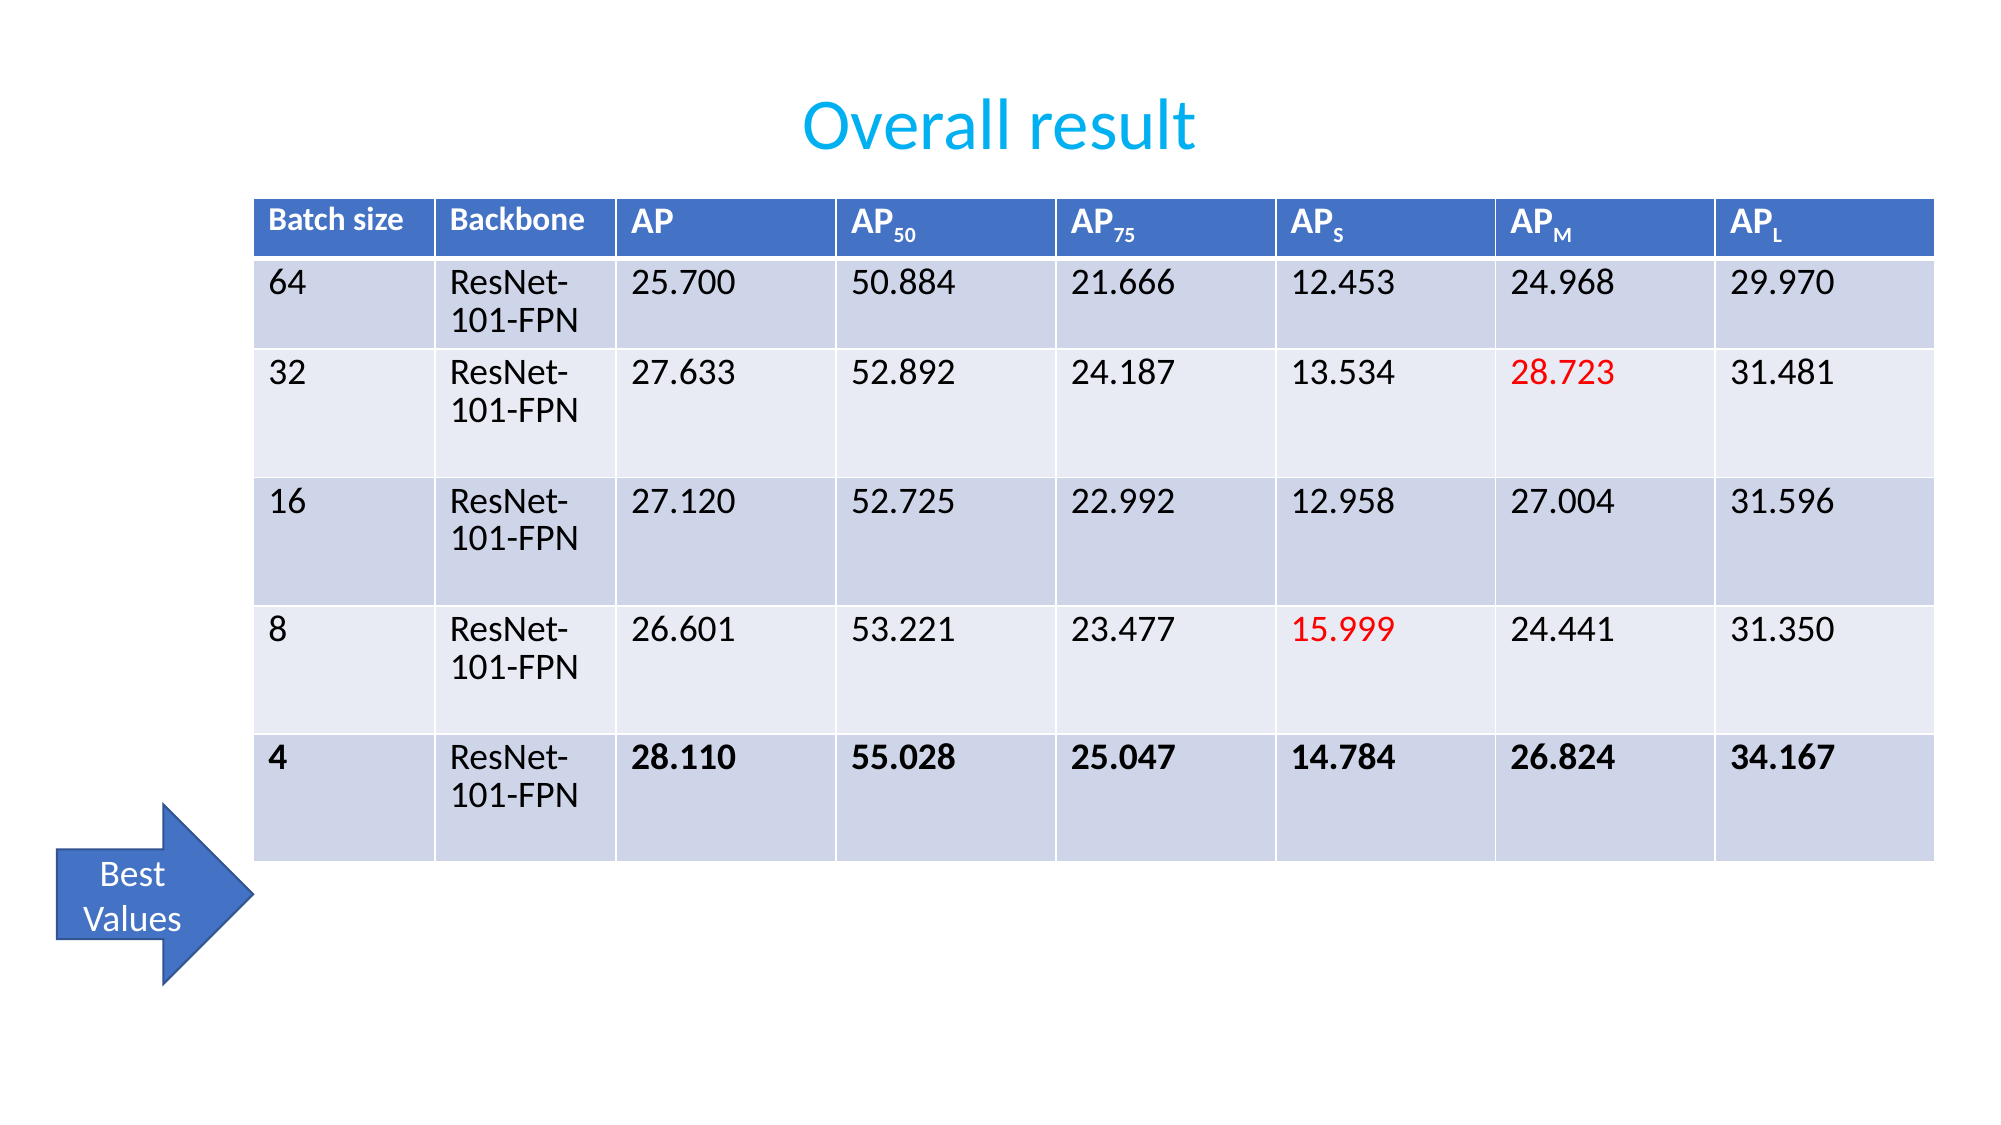

# Overall result
| Batch size | Backbone | AP | AP50 | AP75 | APS | APM | APL |
| --- | --- | --- | --- | --- | --- | --- | --- |
| 64 | ResNet-101-FPN | 25.700 | 50.884 | 21.666 | 12.453 | 24.968 | 29.970 |
| 32 | ResNet-101-FPN | 27.633 | 52.892 | 24.187 | 13.534 | 28.723 | 31.481 |
| 16 | ResNet-101-FPN | 27.120 | 52.725 | 22.992 | 12.958 | 27.004 | 31.596 |
| 8 | ResNet-101-FPN | 26.601 | 53.221 | 23.477 | 15.999 | 24.441 | 31.350 |
| 4 | ResNet-101-FPN | 28.110 | 55.028 | 25.047 | 14.784 | 26.824 | 34.167 |
Best Values